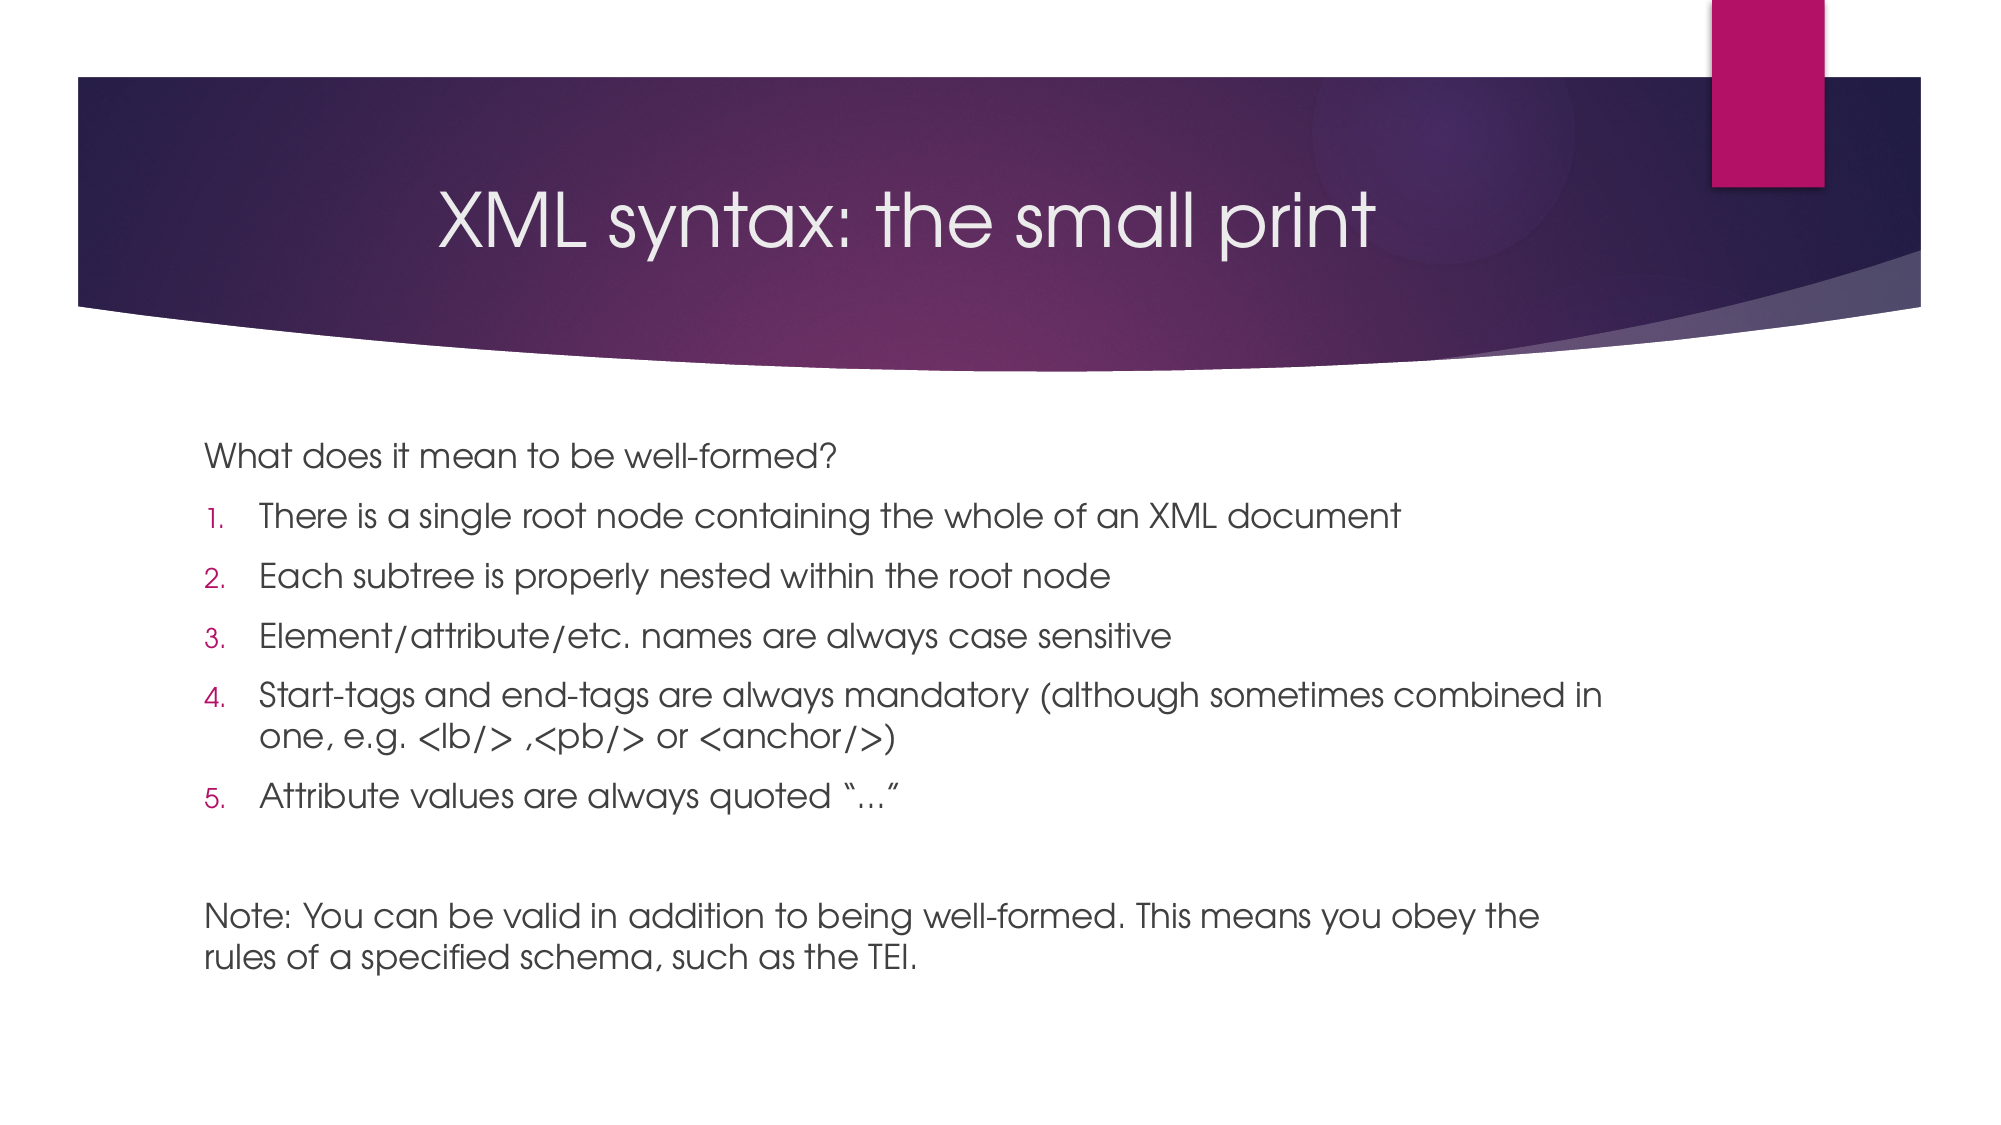

# XML syntax: the small print
What does it mean to be well-formed?
There is a single root node containing the whole of an XML document
Each subtree is properly nested within the root node
Element/attribute/etc. names are always case sensitive
Start-tags and end-tags are always mandatory (although sometimes combined in one, e.g. <lb/> ,<pb/> or <anchor/>)
Attribute values are always quoted “…”

Note: You can be valid in addition to being well-formed. This means you obey the rules of a specified schema, such as the TEI.